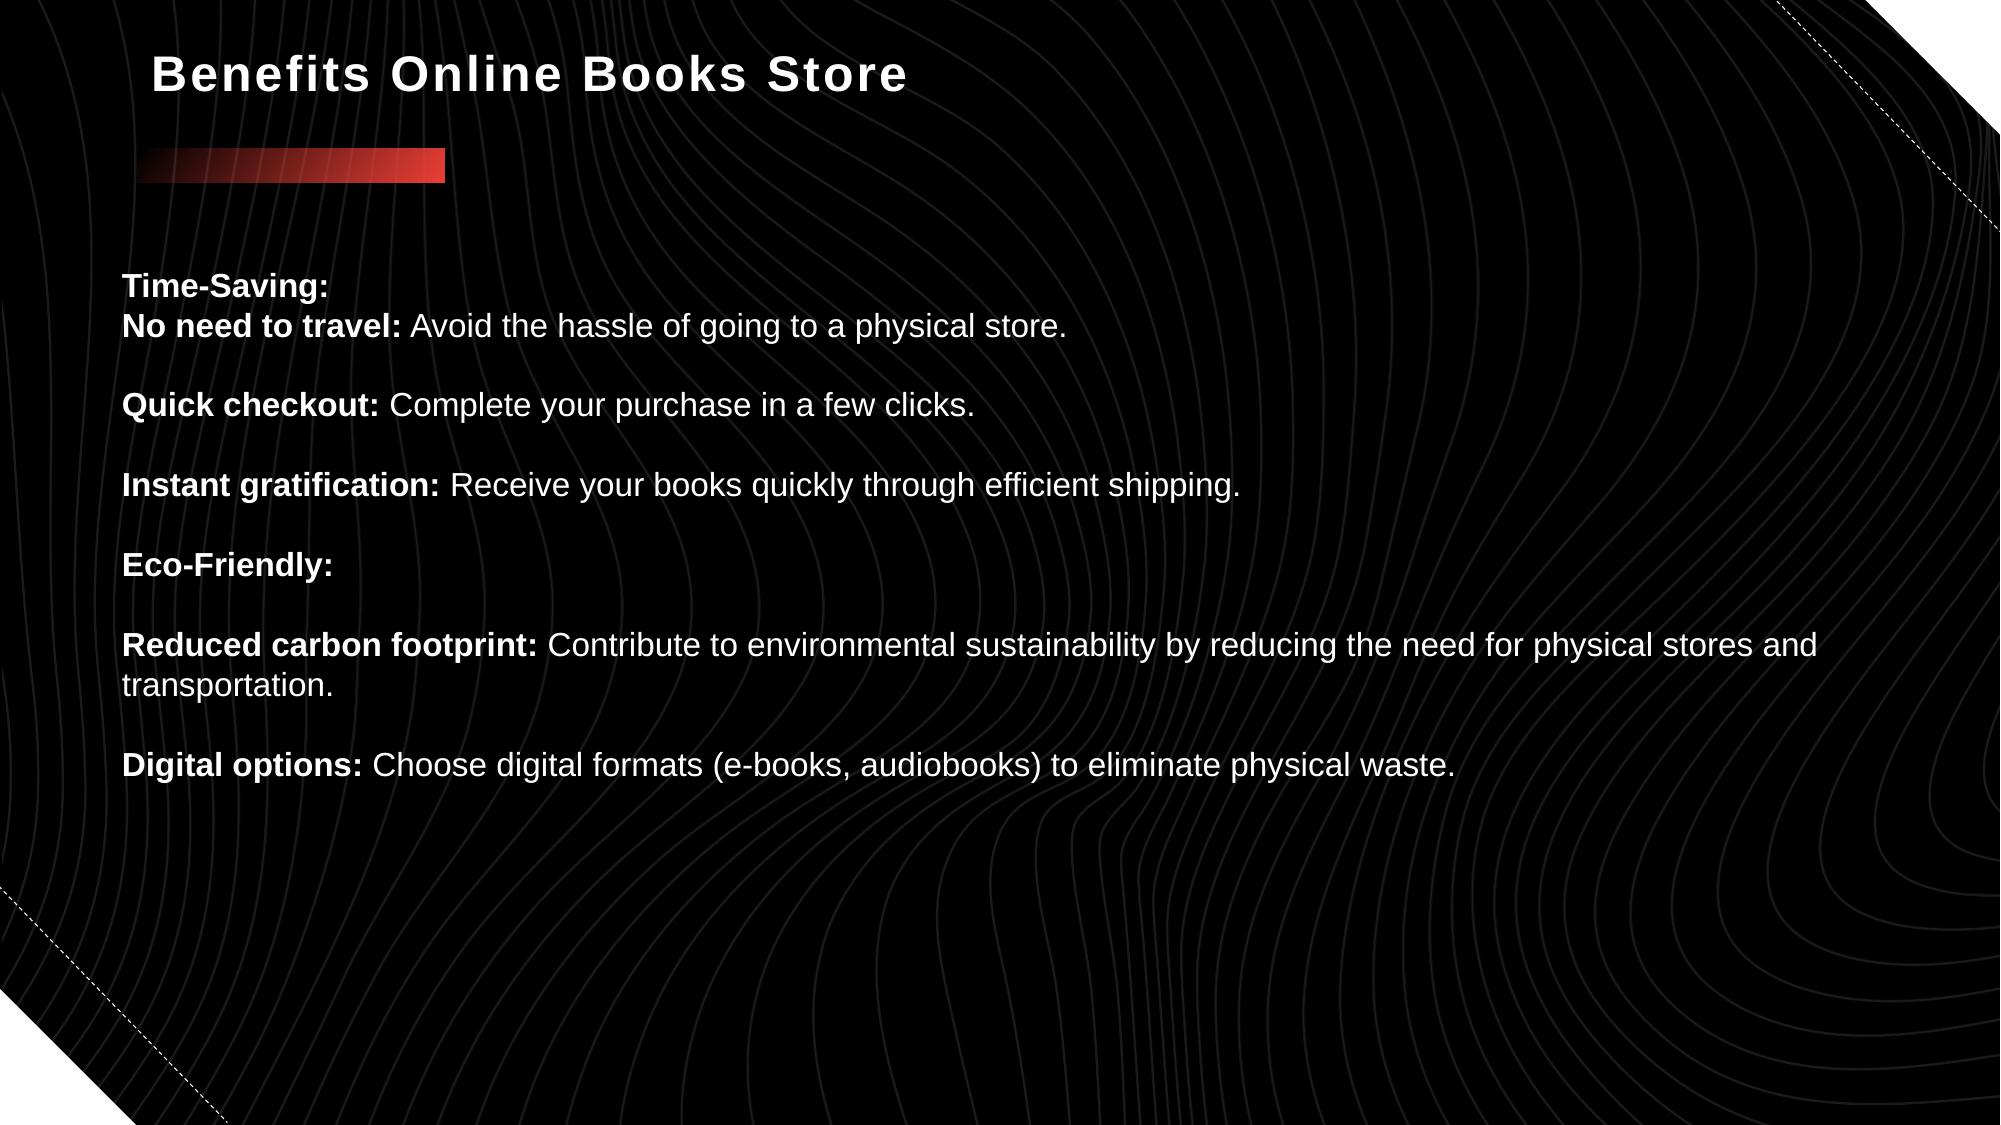

# Benefits Online Books Store
Time-Saving:
No need to travel: Avoid the hassle of going to a physical store.

Quick checkout: Complete your purchase in a few clicks.

Instant gratification: Receive your books quickly through efficient shipping.

Eco-Friendly:

Reduced carbon footprint: Contribute to environmental sustainability by reducing the need for physical stores and transportation.

Digital options: Choose digital formats (e-books, audiobooks) to eliminate physical waste.